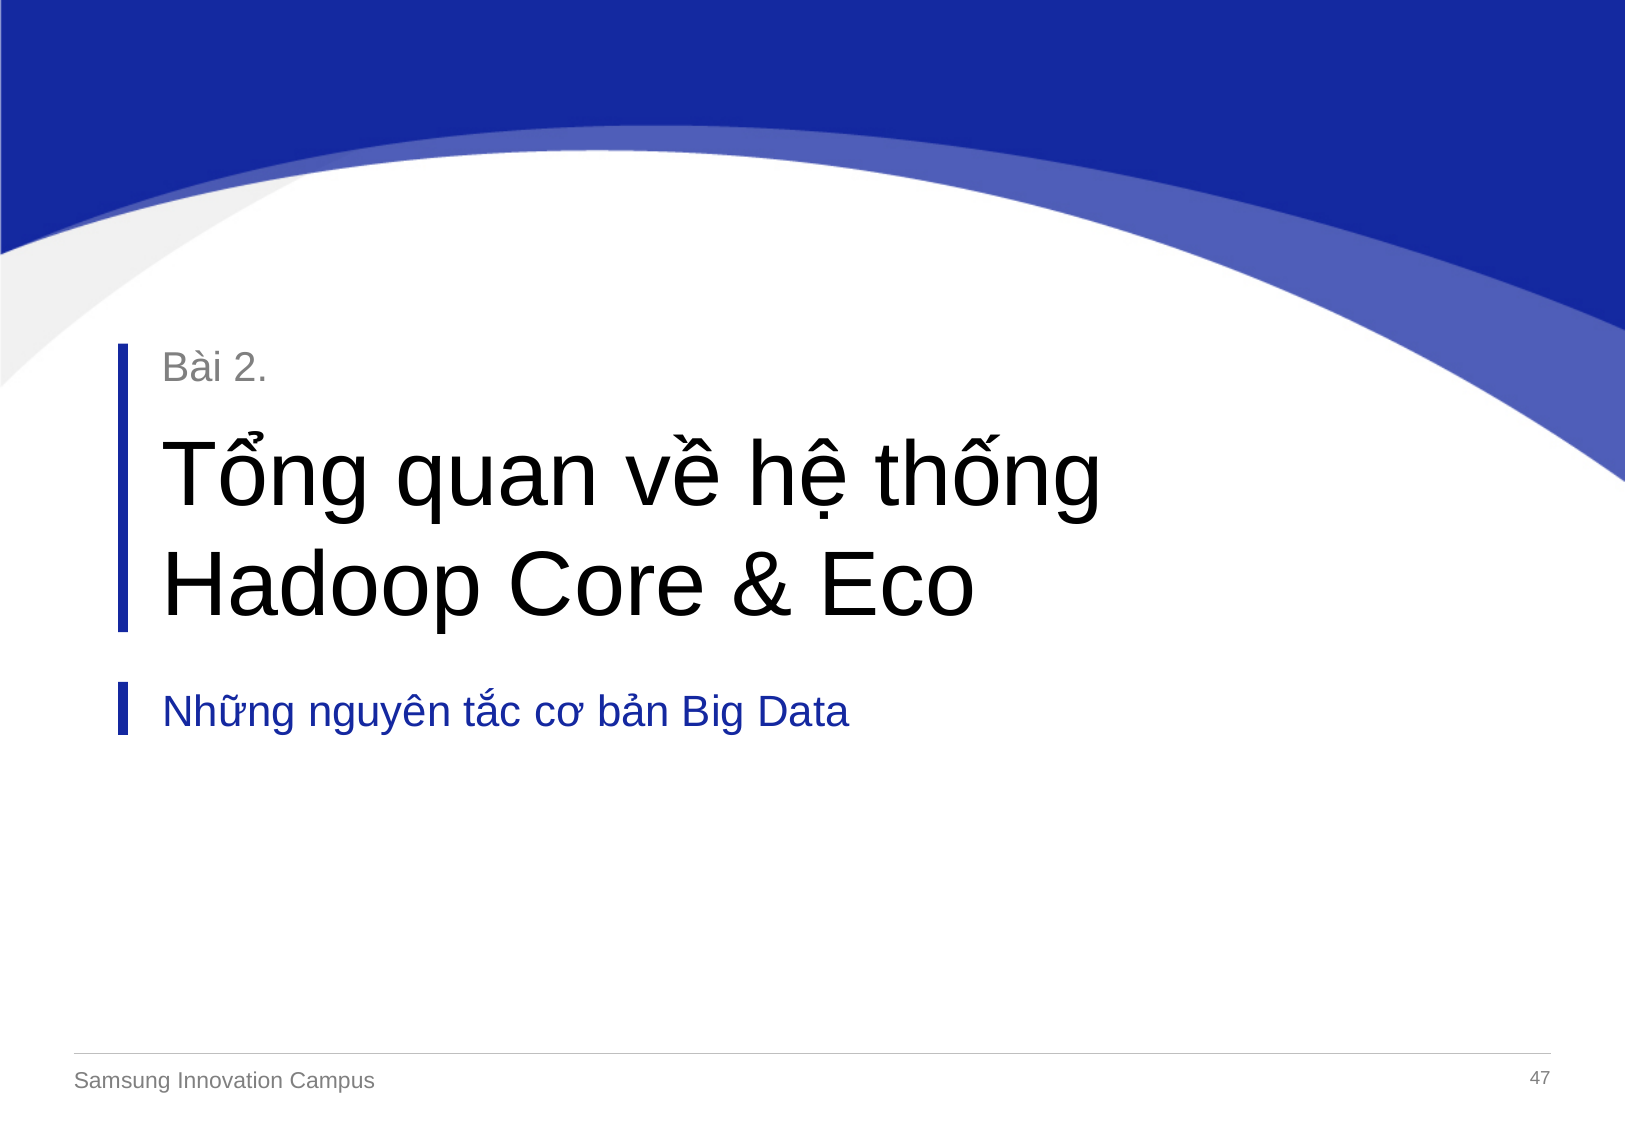

Bài 2.
Tổng quan về hệ thống Hadoop Core & Eco